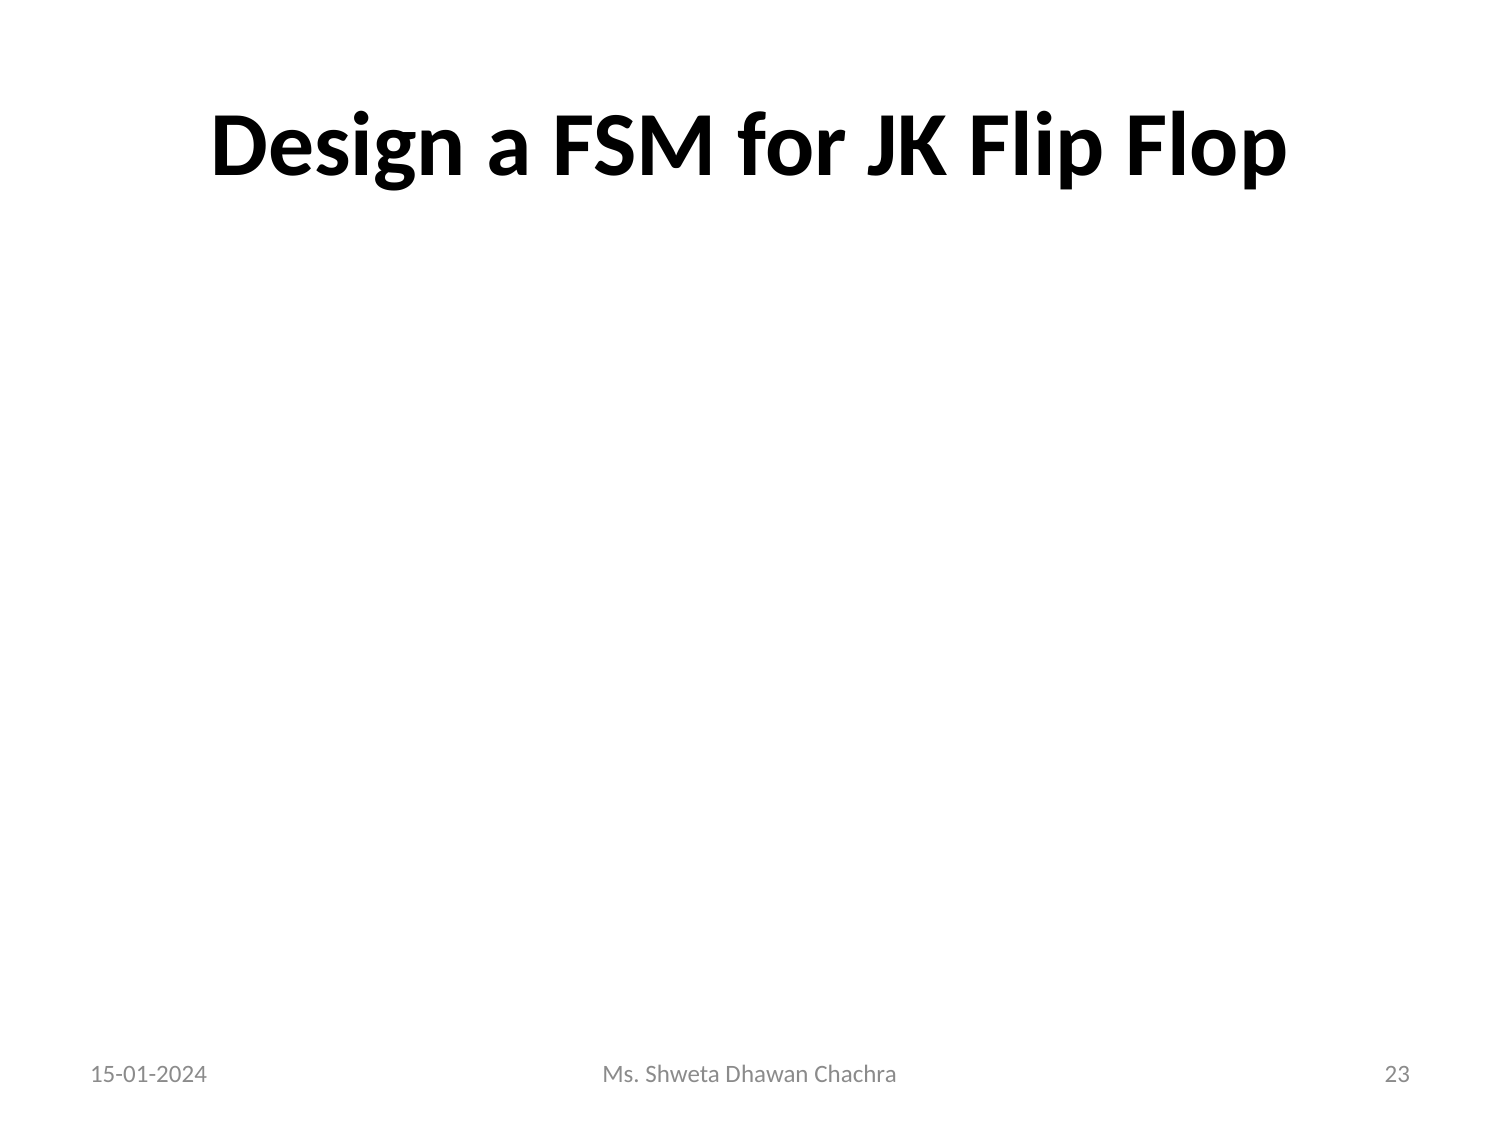

# Design a FSM for JK Flip Flop

15-01-2024
Ms. Shweta Dhawan Chachra
23